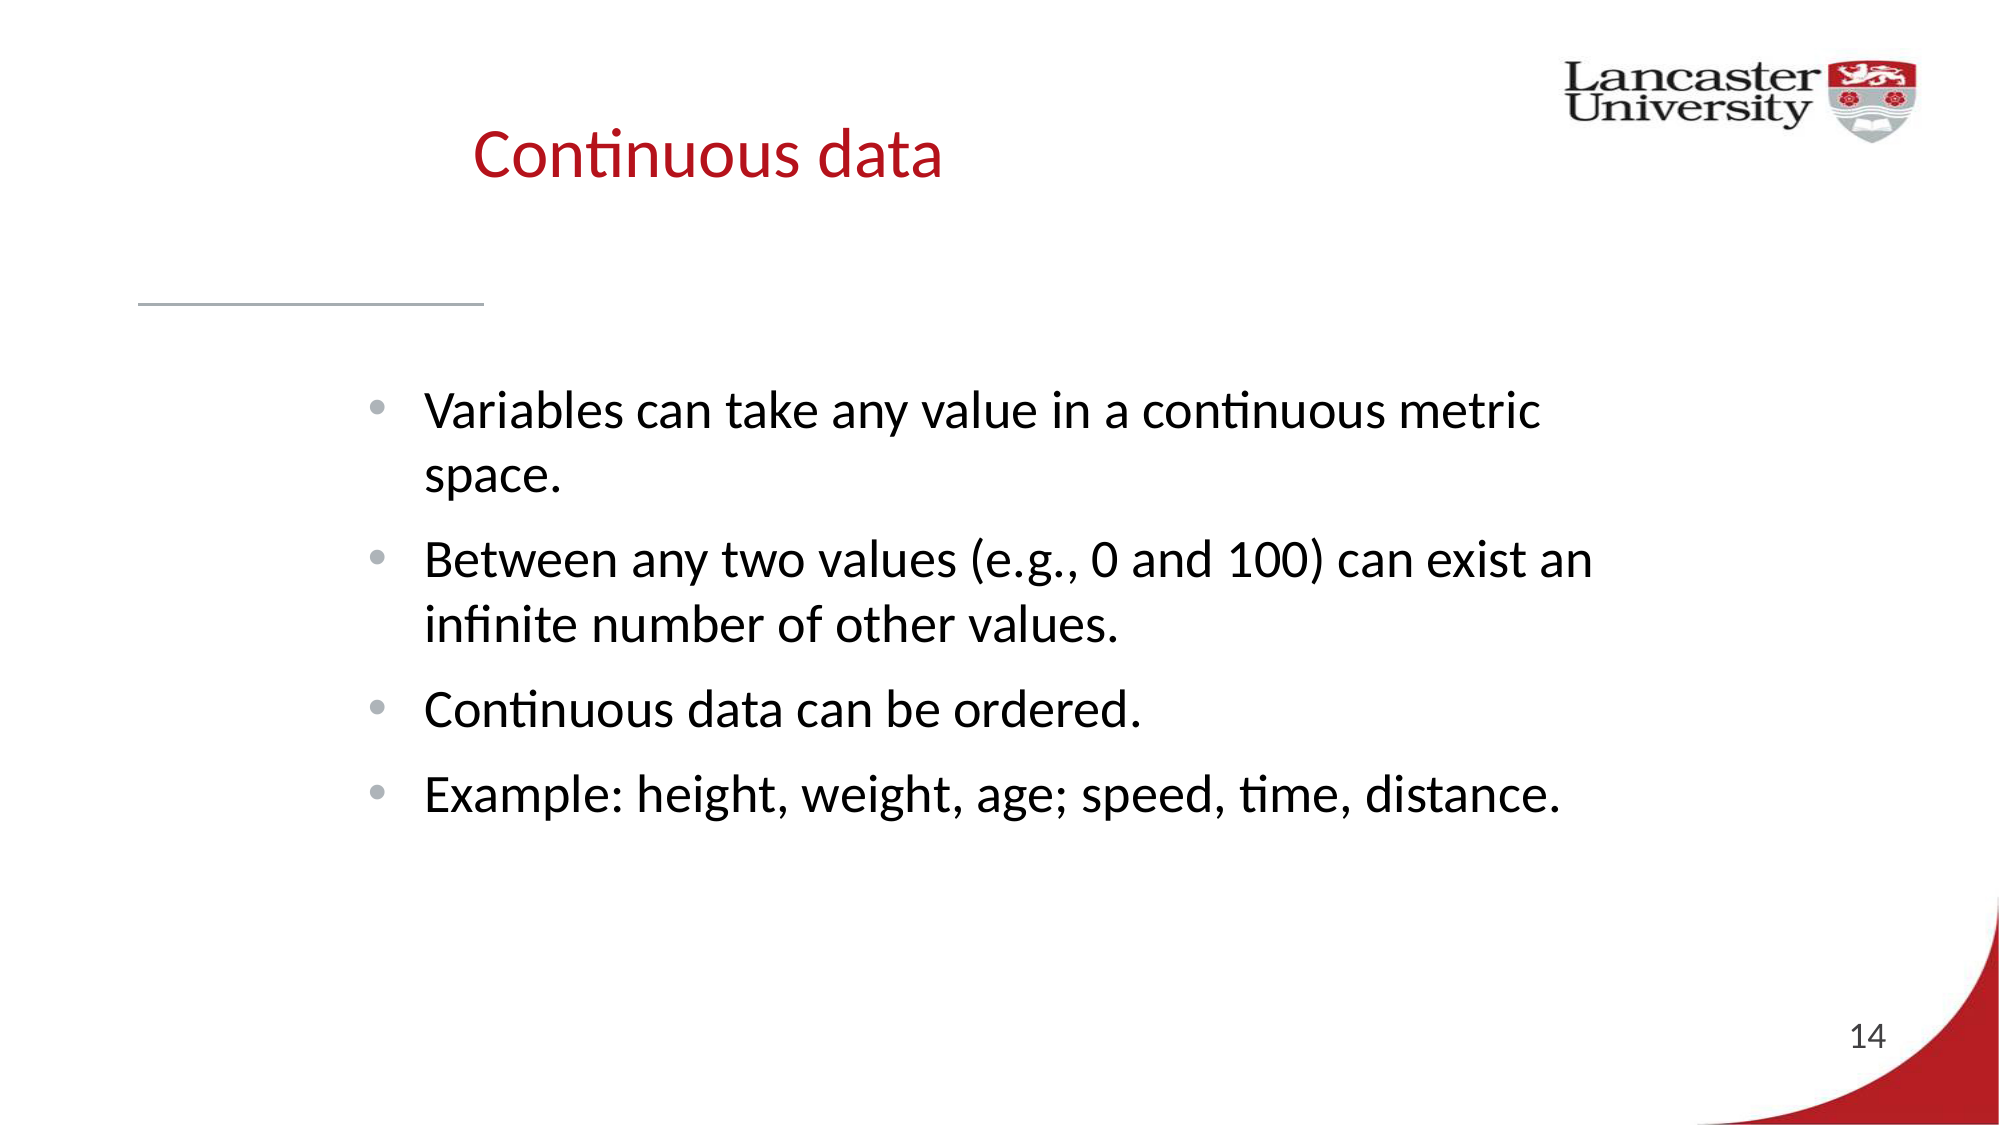

# Continuous data
Variables can take any value in a continuous metric space.
Between any two values (e.g., 0 and 100) can exist an infinite number of other values.
Continuous data can be ordered.
Example: height, weight, age; speed, time, distance.
14